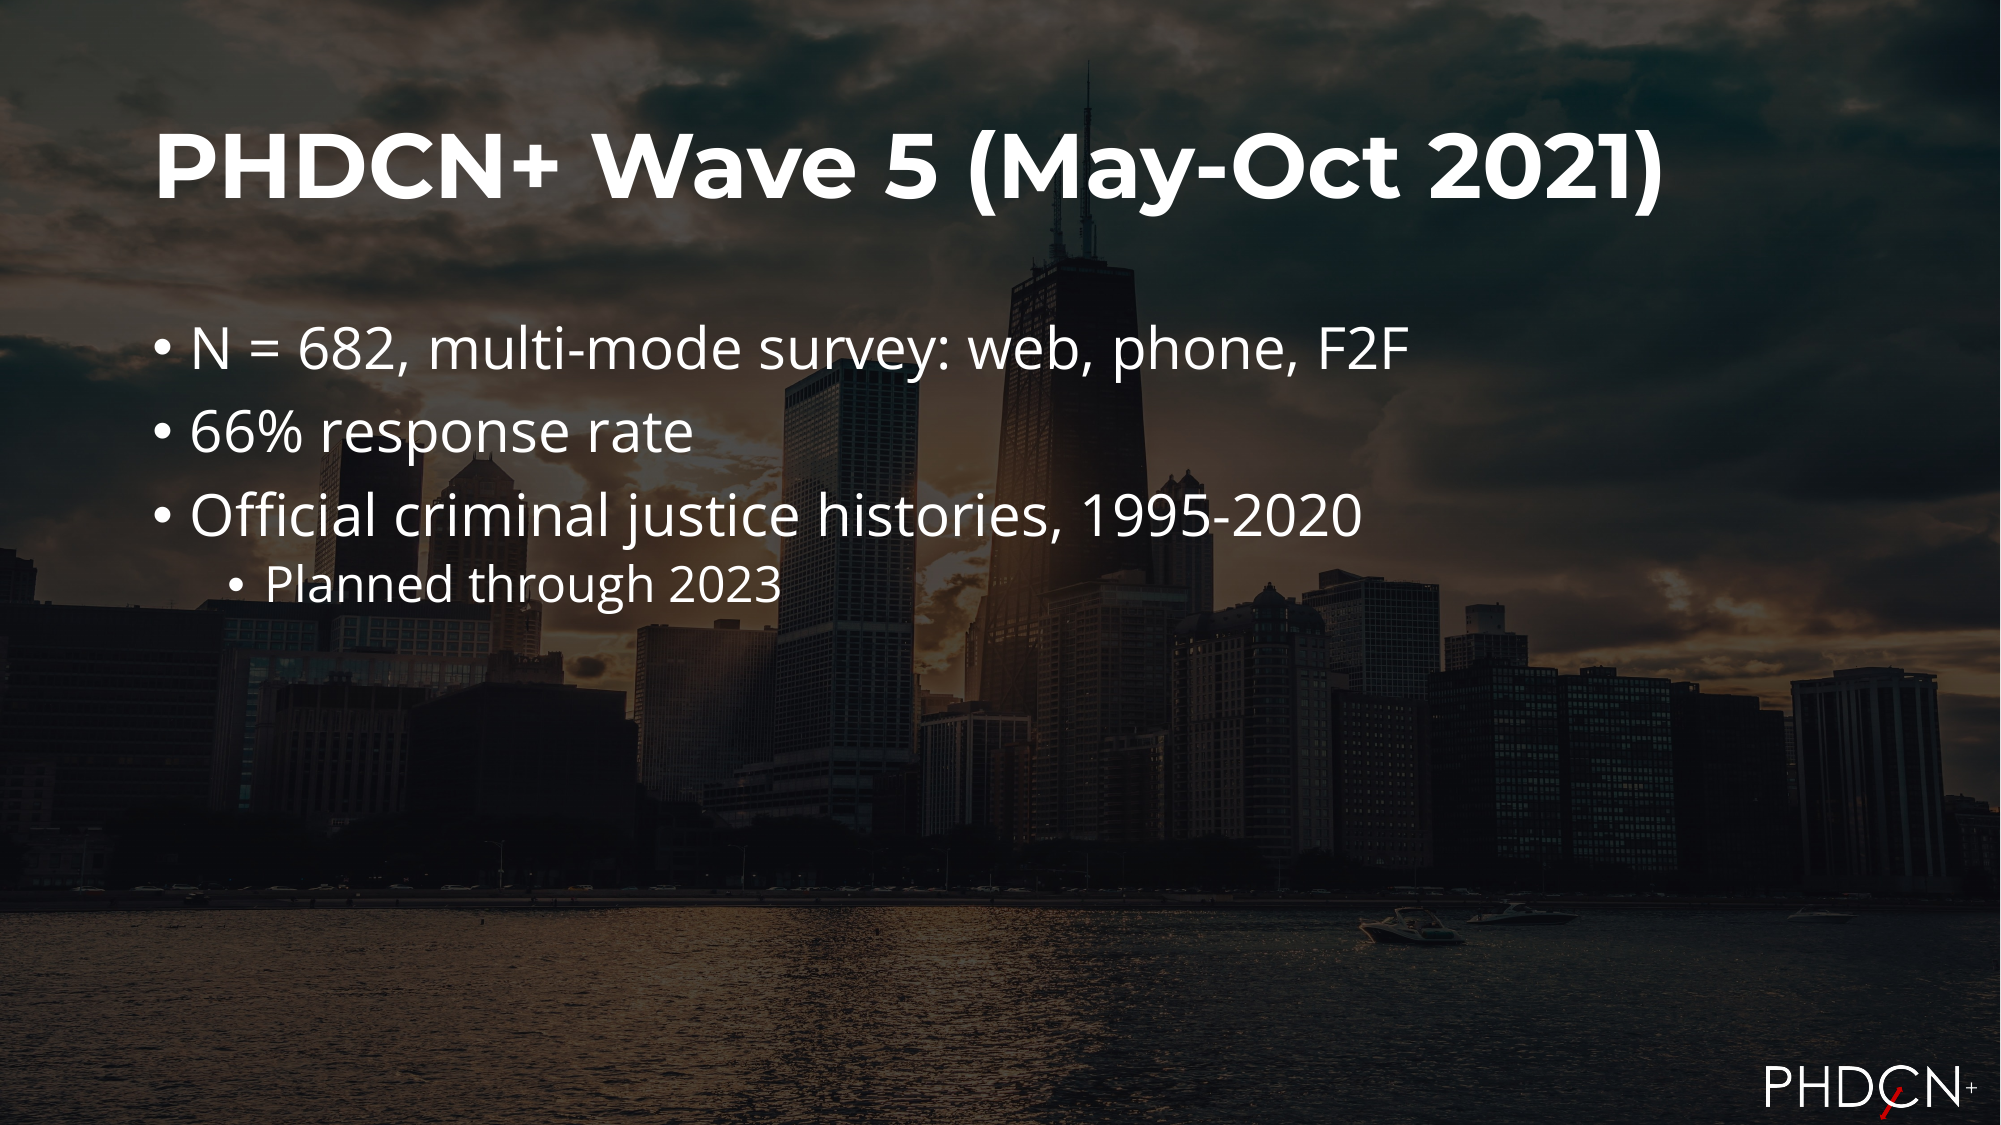

# PHDCN+ Wave 5 (May-Oct 2021)

N = 682, multi-mode survey: web, phone, F2F
66% response rate
Official criminal justice histories, 1995-2020
Planned through 2023